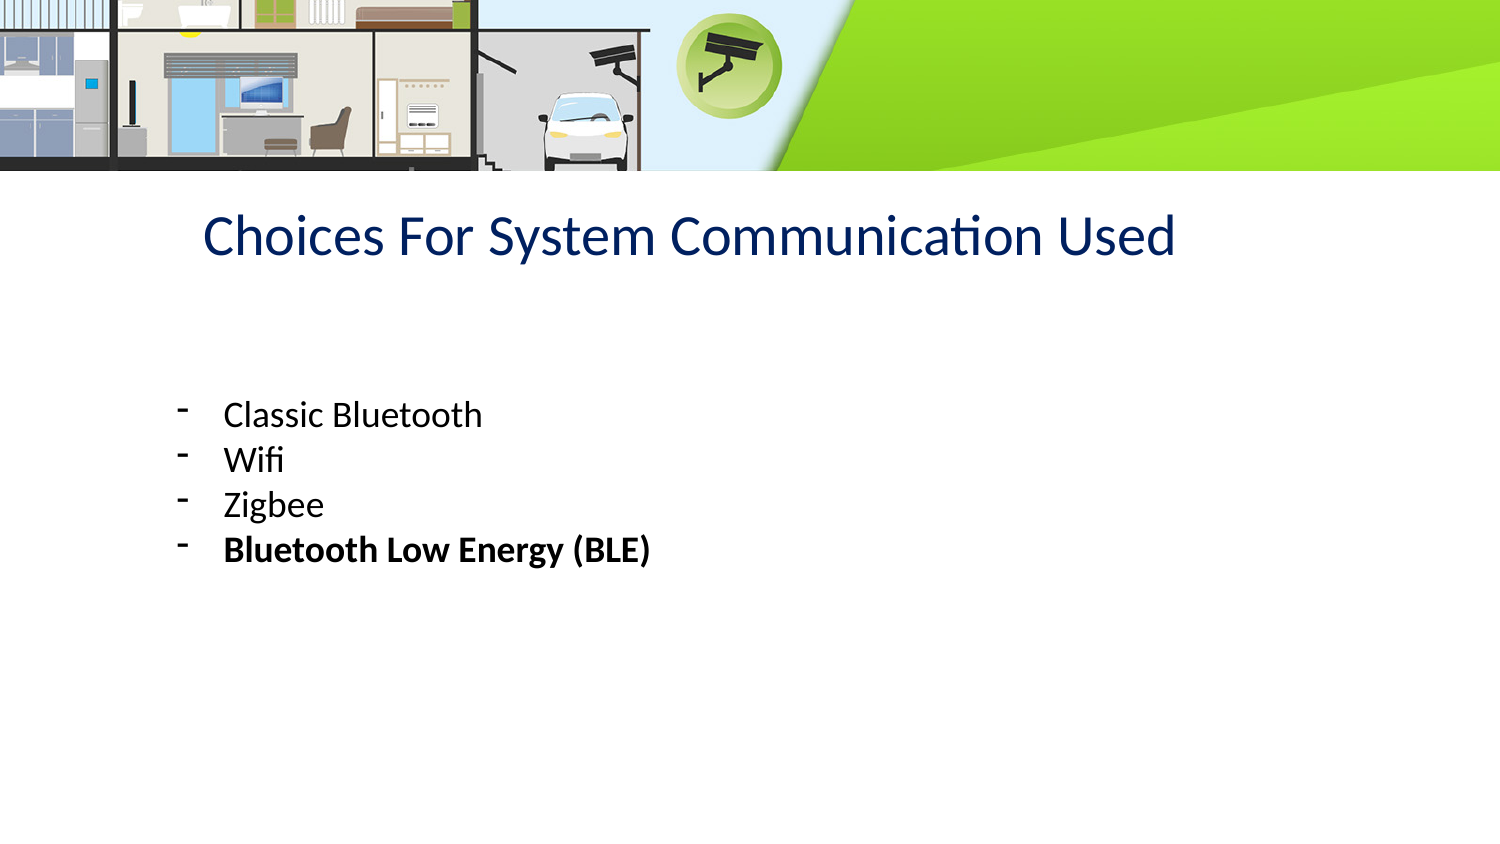

# Choices For System Communication Used
Classic Bluetooth
Wifi
Zigbee
Bluetooth Low Energy (BLE)